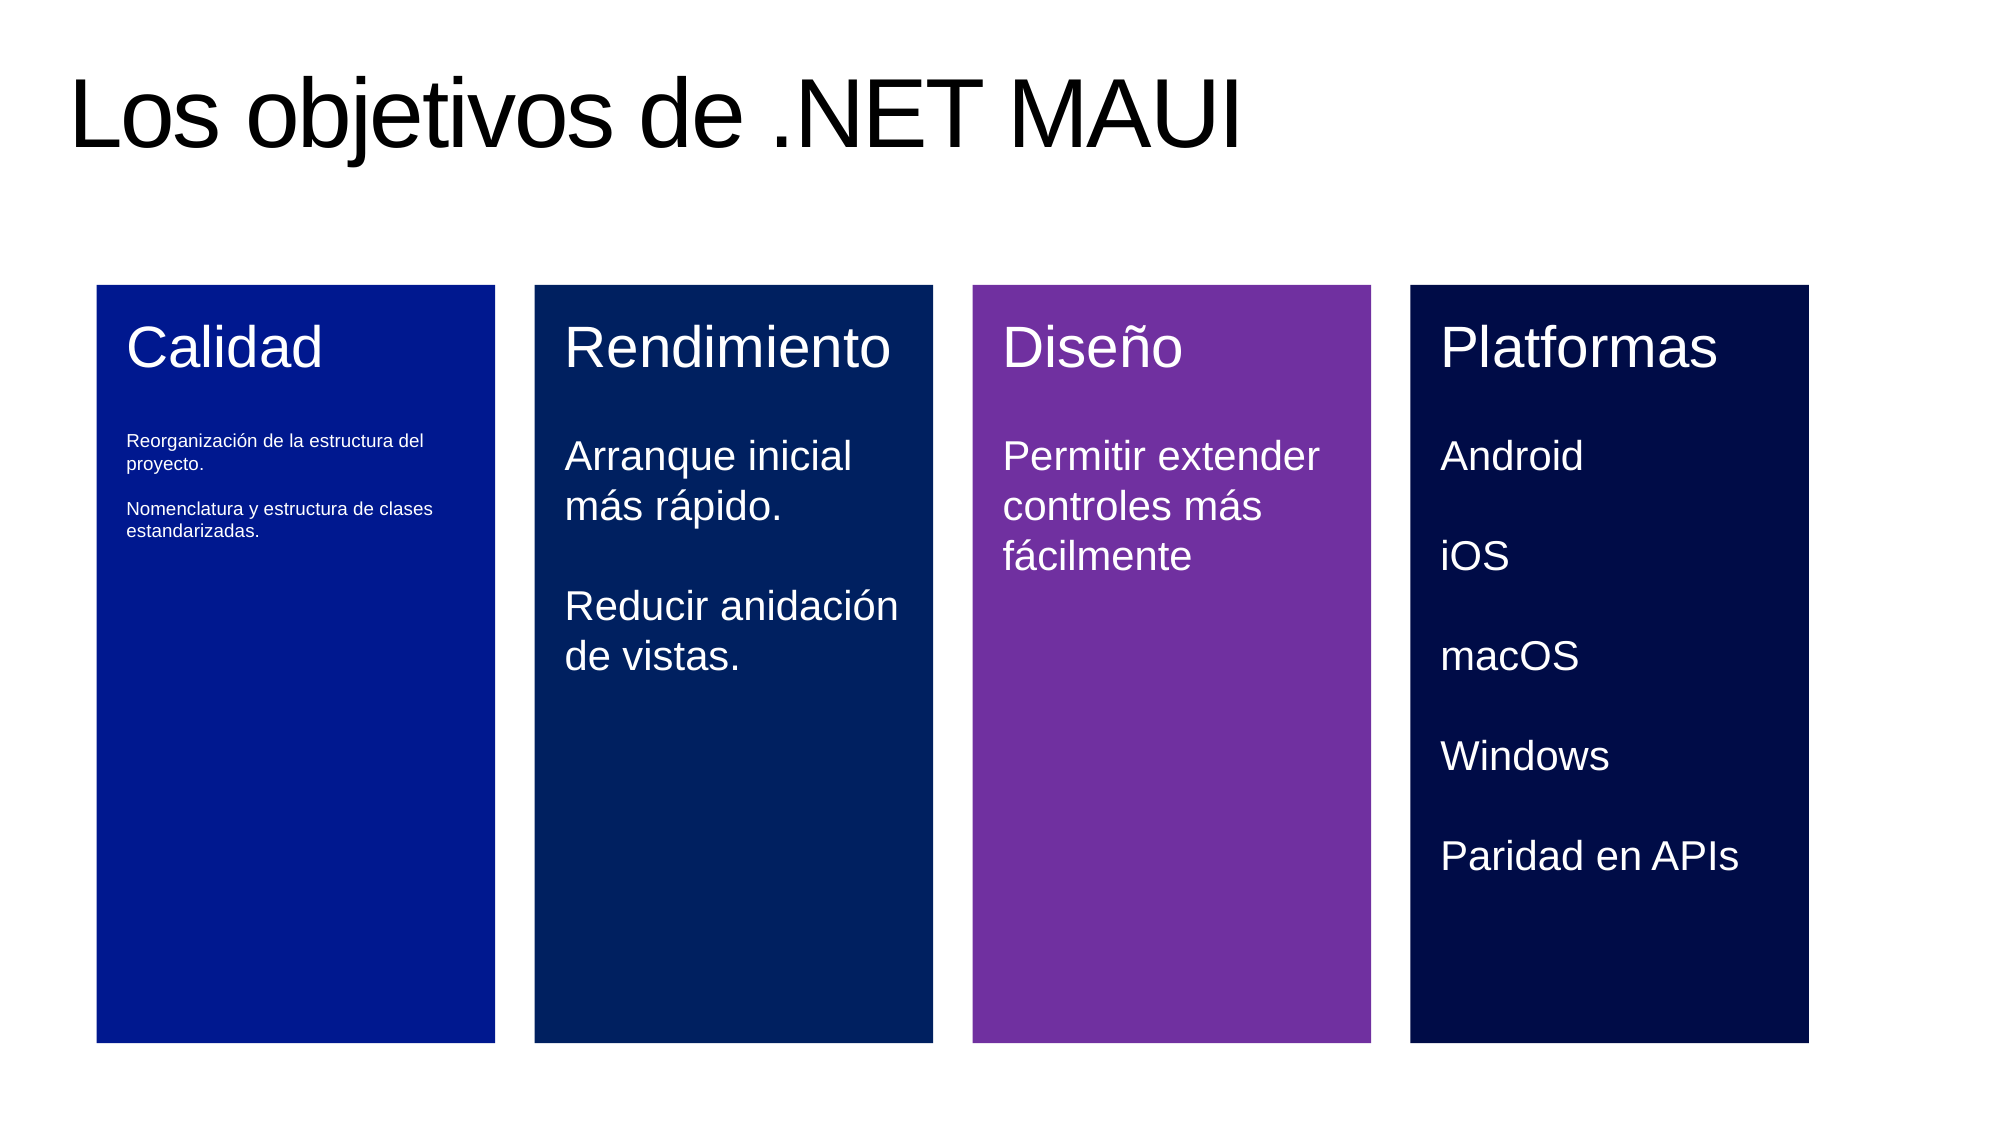

# Los objetivos de .NET MAUI
Rendimiento

Arranque inicial más rápido.

Reducir anidación de vistas.
Diseño

Permitir extender controles más fácilmente

Platformas

Android

iOS

macOS

Windows

Paridad en APIs
Calidad

Reorganización de la estructura del proyecto.

Nomenclatura y estructura de clases estandarizadas.